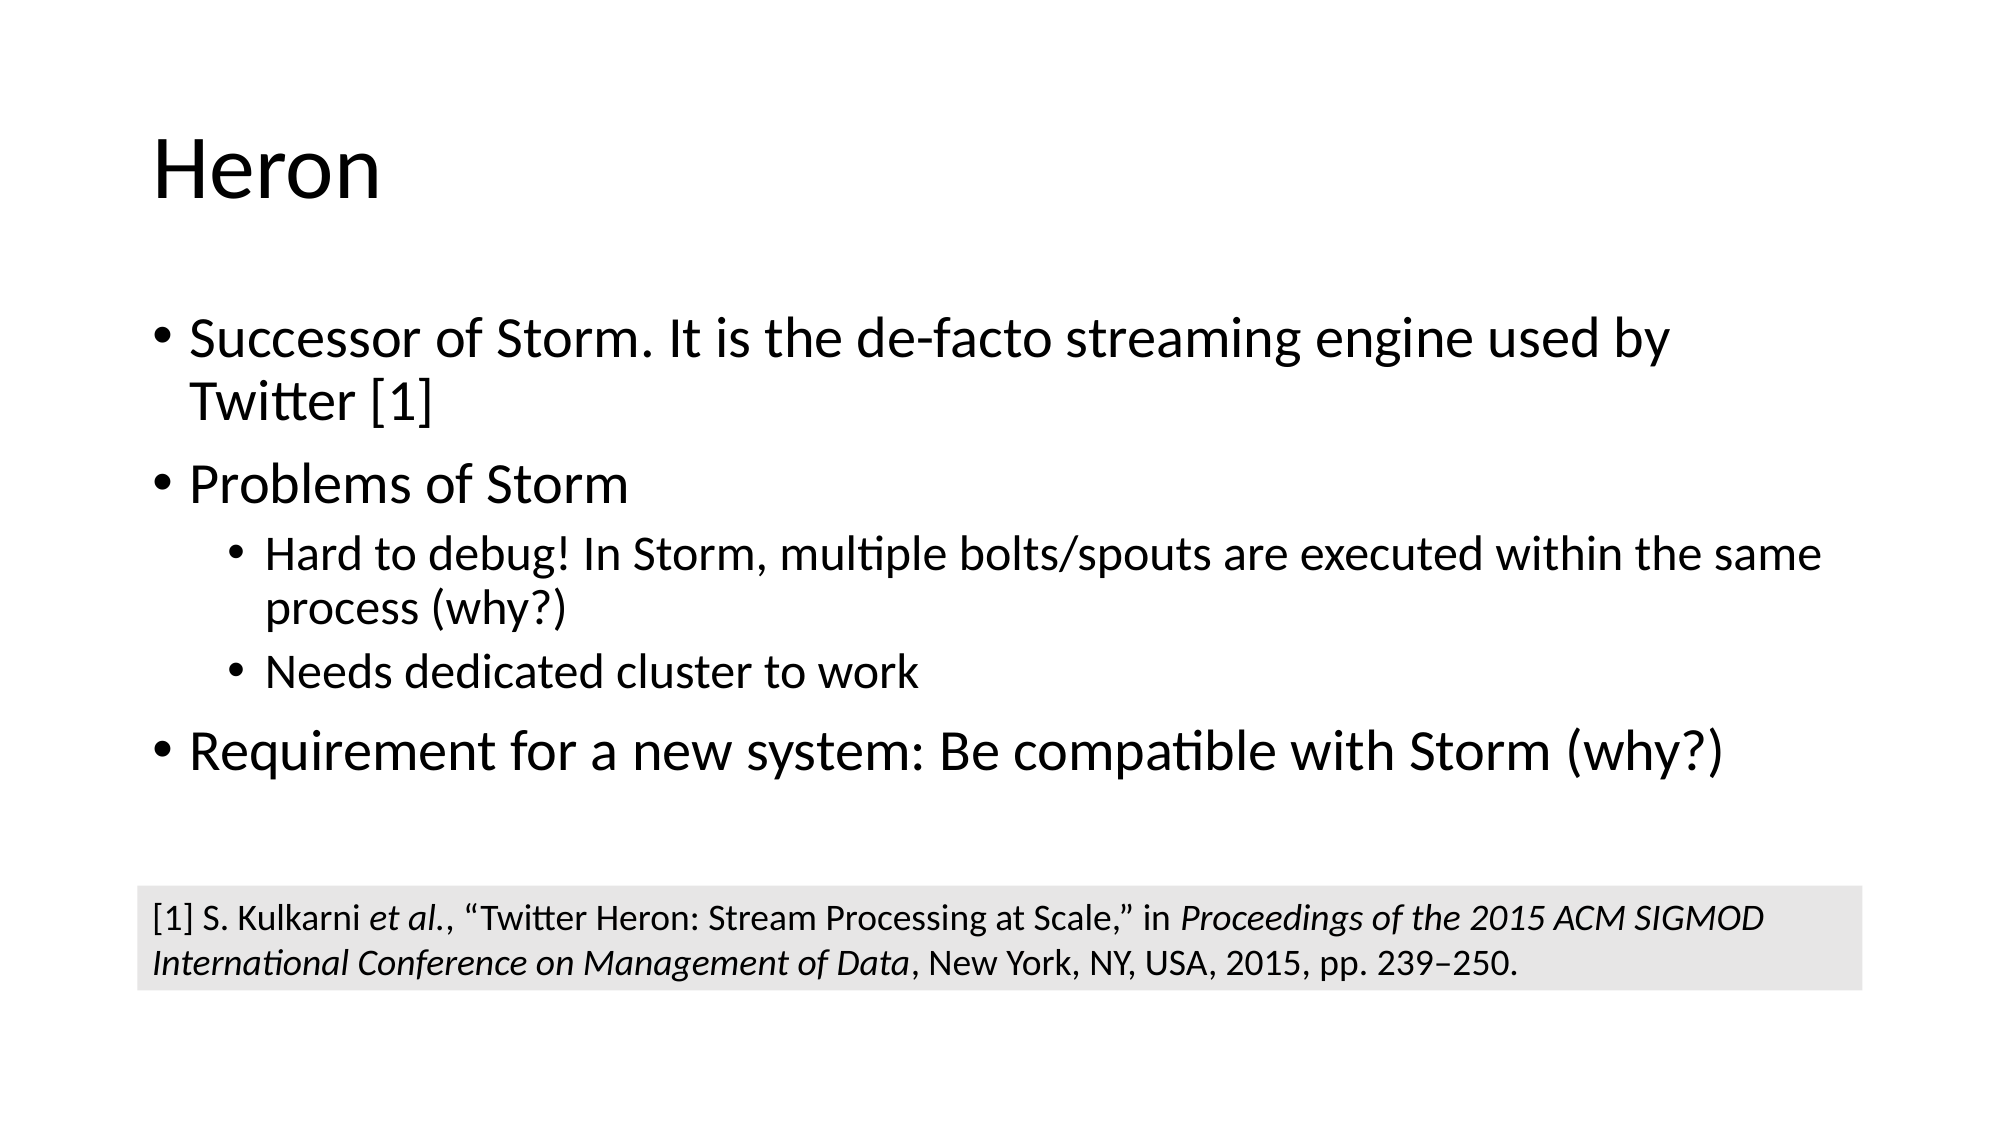

# Heron
Successor of Storm. It is the de-facto streaming engine used by Twitter [1]
Problems of Storm
Hard to debug! In Storm, multiple bolts/spouts are executed within the same process (why?)
Needs dedicated cluster to work
Requirement for a new system: Be compatible with Storm (why?)
[1] S. Kulkarni et al., “Twitter Heron: Stream Processing at Scale,” in Proceedings of the 2015 ACM SIGMOD International Conference on Management of Data, New York, NY, USA, 2015, pp. 239–250.